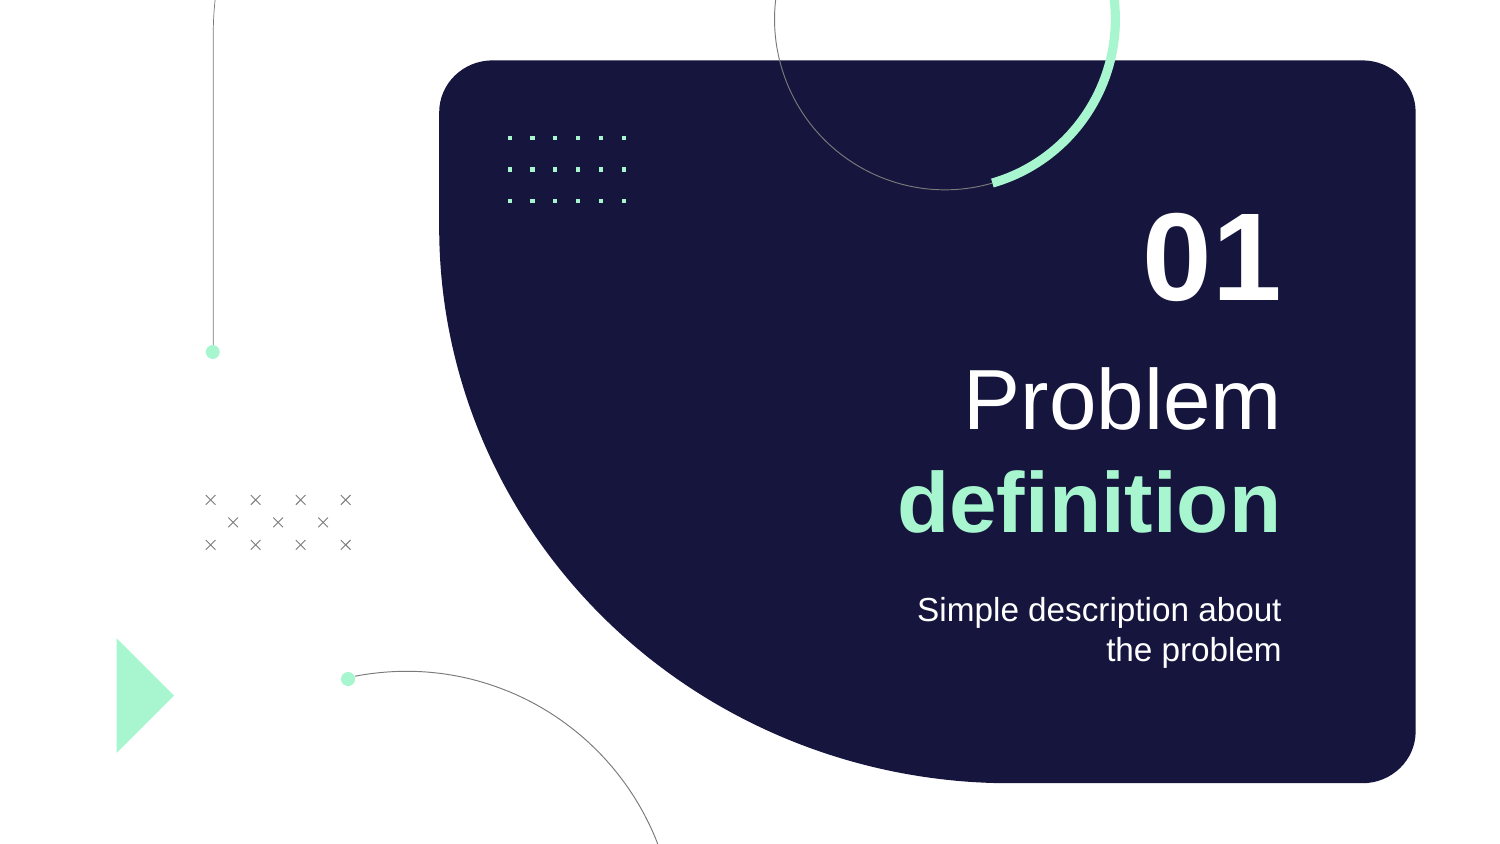

01
# Problem definition
Simple description about the problem